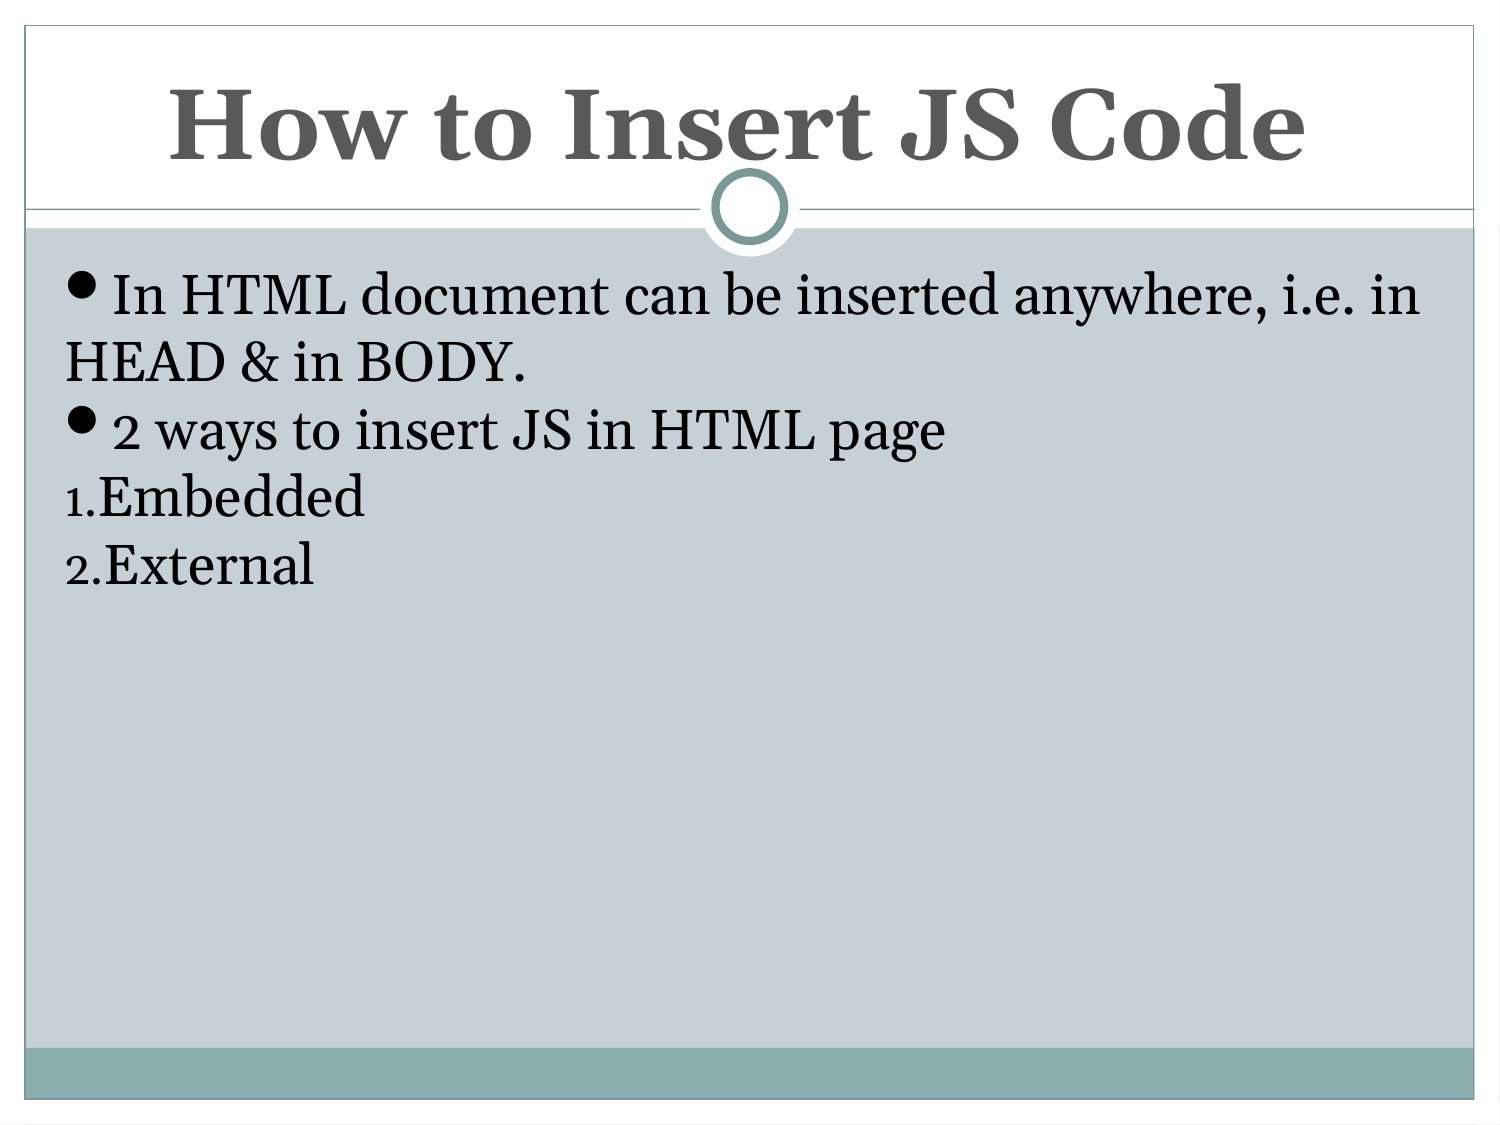

How to Insert JS Code
In HTML document can be inserted anywhere, i.e. in HEAD & in BODY.
2 ways to insert JS in HTML page
Embedded
External